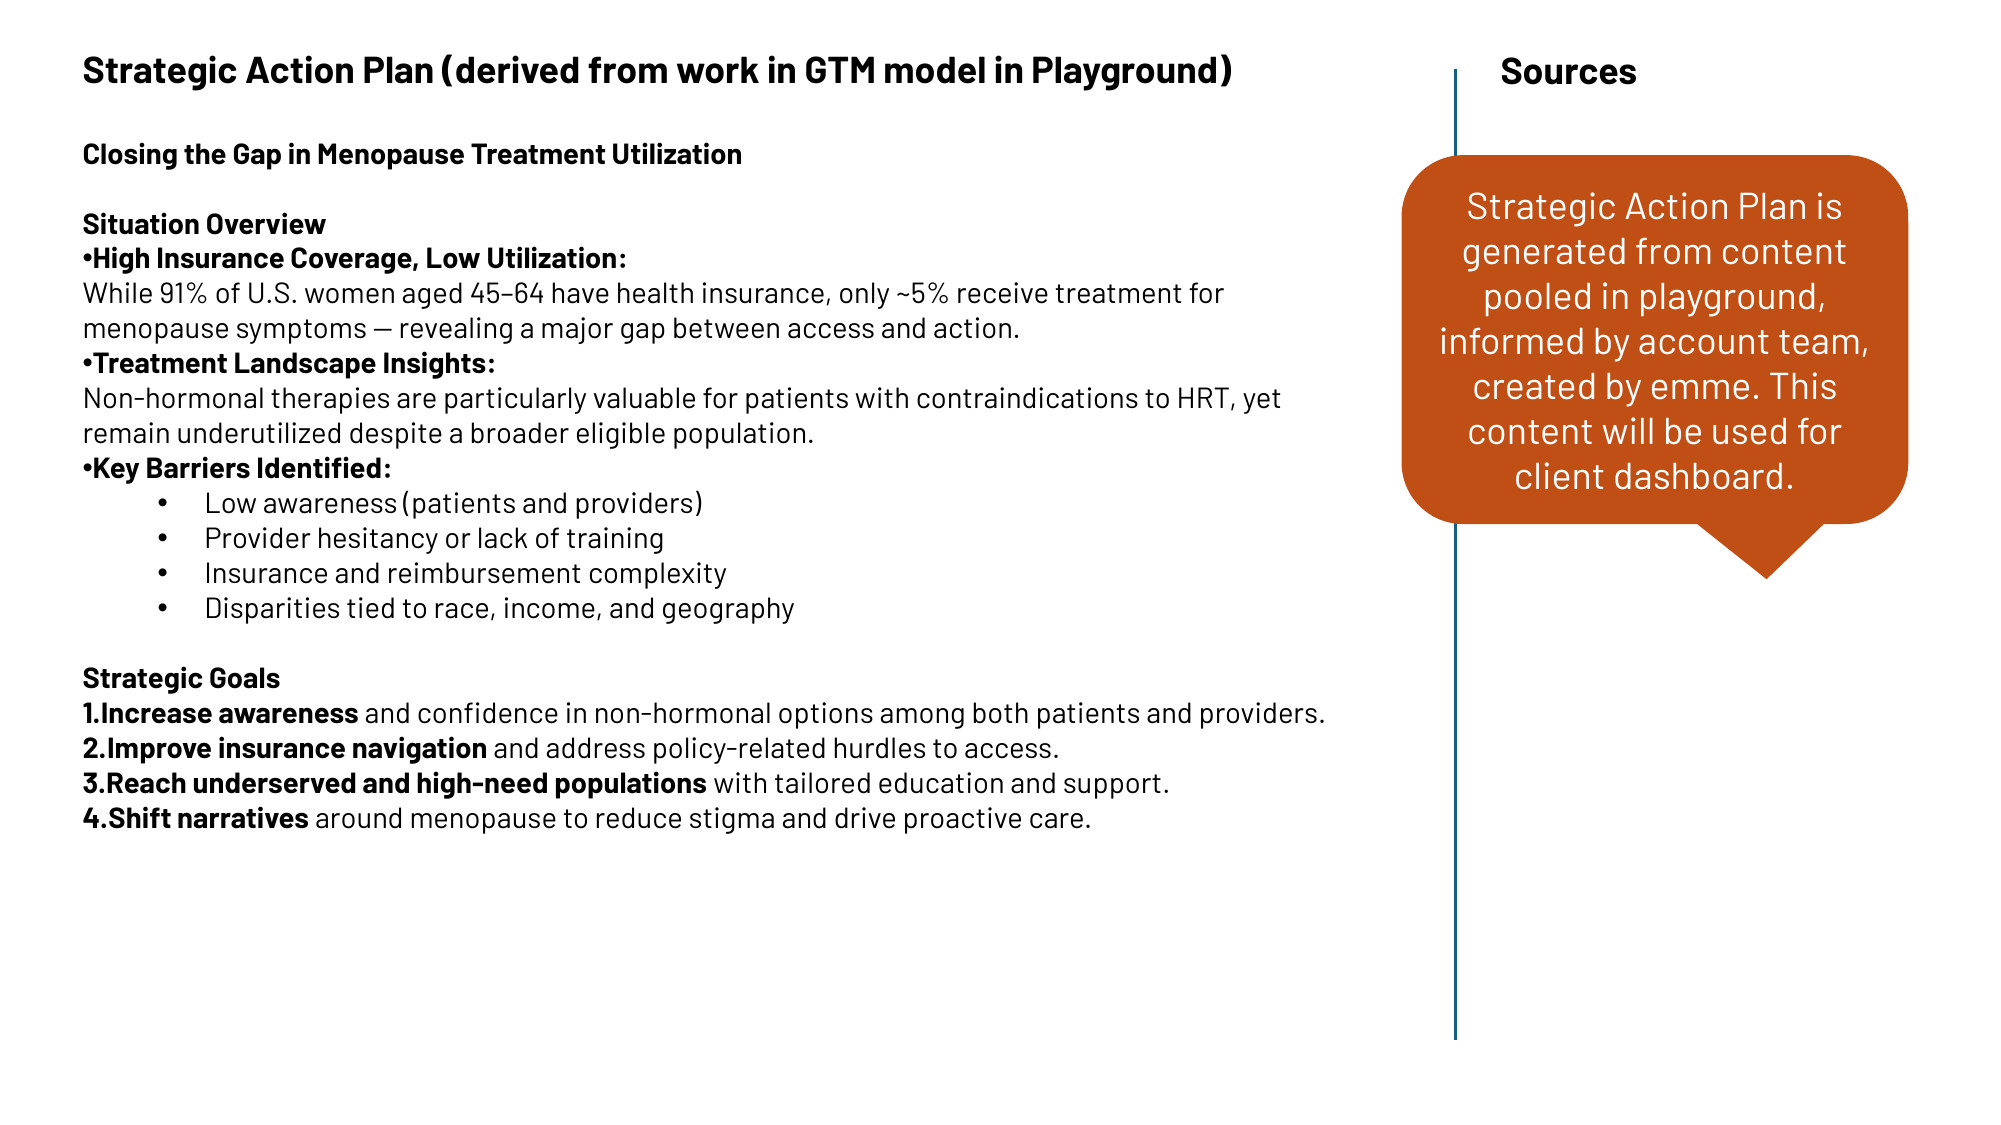

Strategic Action Plan (derived from work in GTM model in Playground)
Sources
Closing the Gap in Menopause Treatment Utilization

Situation Overview
High Insurance Coverage, Low Utilization:
While 91% of U.S. women aged 45–64 have health insurance, only ~5% receive treatment for menopause symptoms — revealing a major gap between access and action.
Treatment Landscape Insights:
Non-hormonal therapies are particularly valuable for patients with contraindications to HRT, yet remain underutilized despite a broader eligible population.
Key Barriers Identified:
Low awareness (patients and providers)
Provider hesitancy or lack of training
Insurance and reimbursement complexity
Disparities tied to race, income, and geography

Strategic Goals
Increase awareness and confidence in non-hormonal options among both patients and providers.
Improve insurance navigation and address policy-related hurdles to access.
Reach underserved and high-need populations with tailored education and support.
Shift narratives around menopause to reduce stigma and drive proactive care.

Strategic Action Plan is generated from content pooled in playground, informed by account team, created by emme. This content will be used for client dashboard.